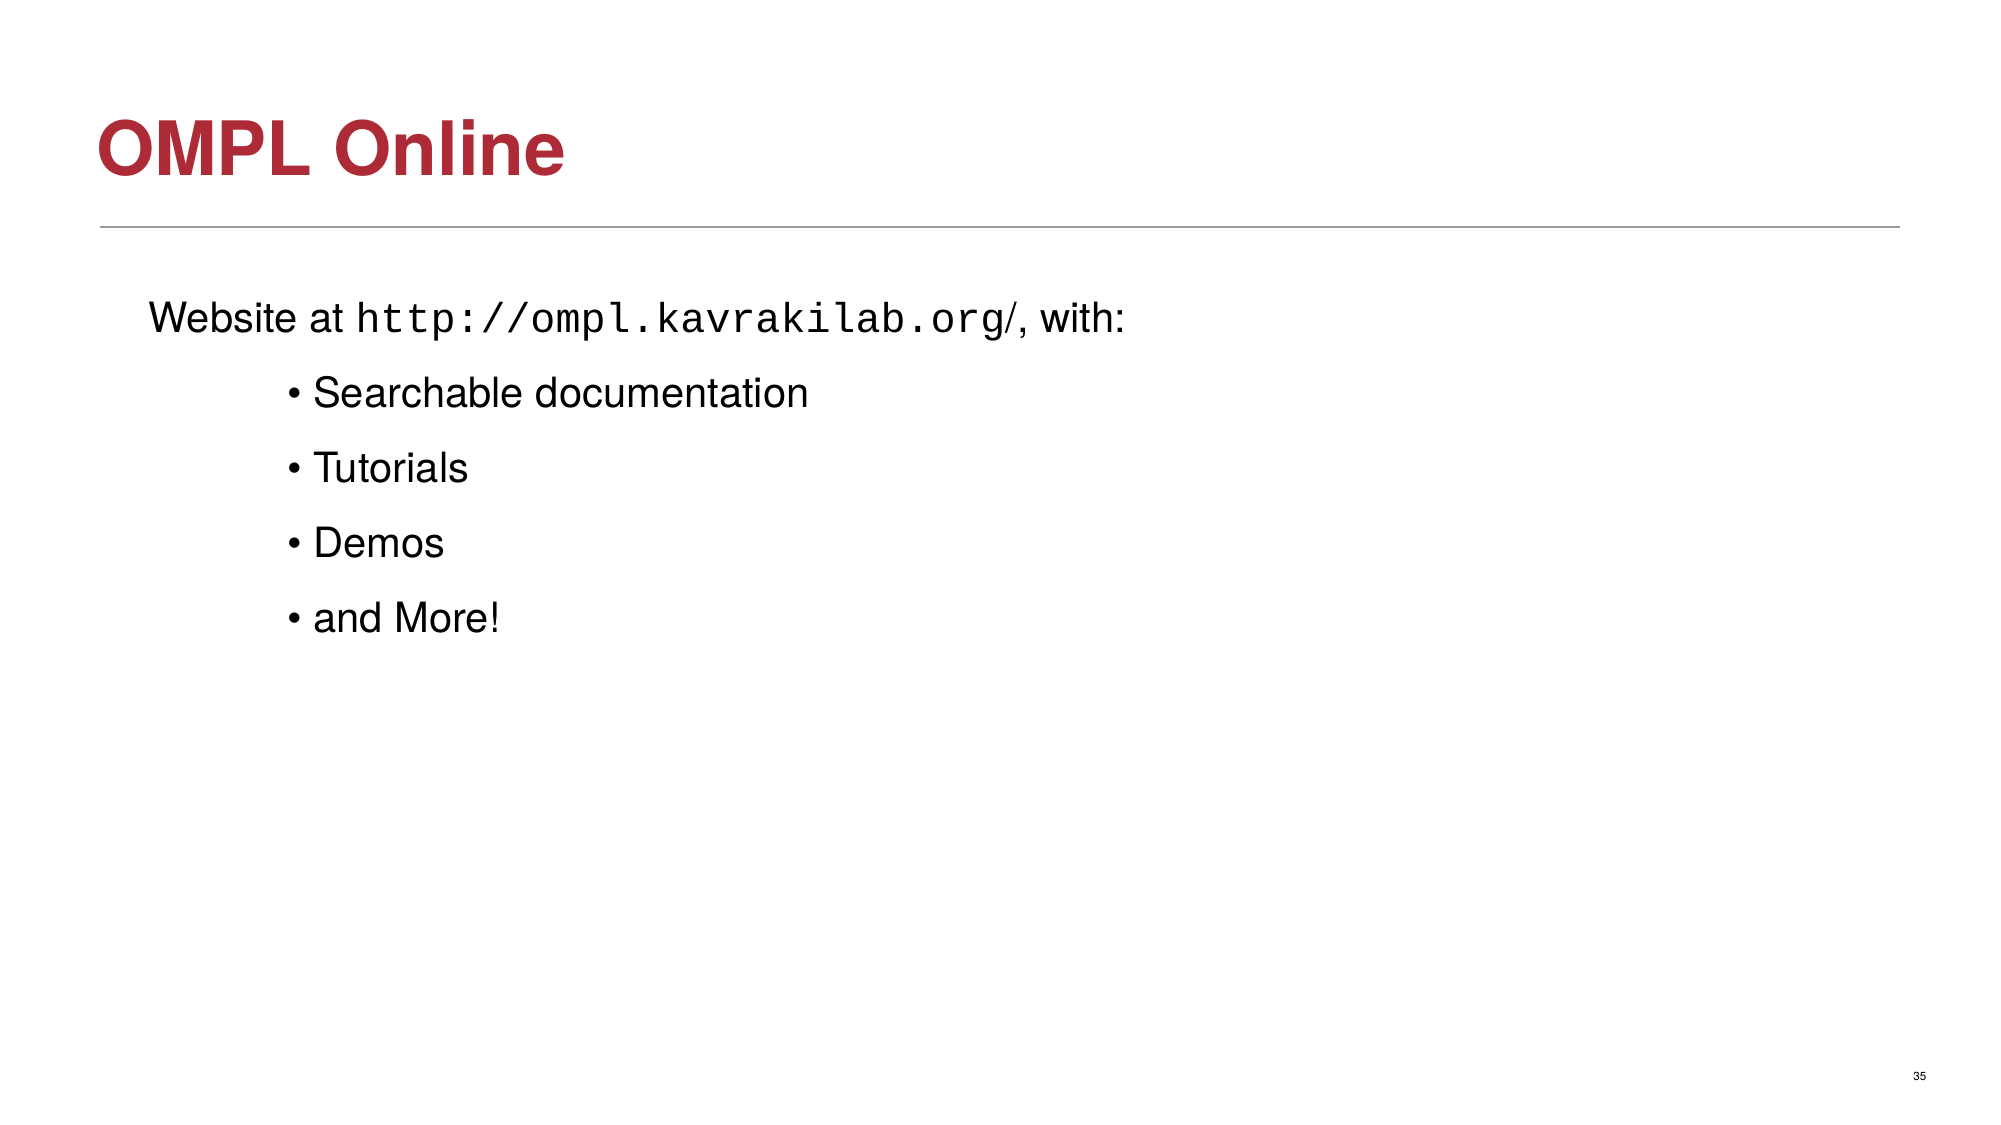

# OMPL Online
 Website at http://ompl.kavrakilab.org/, with:
	• Searchable documentation
	• Tutorials
	• Demos
	• and More!
35